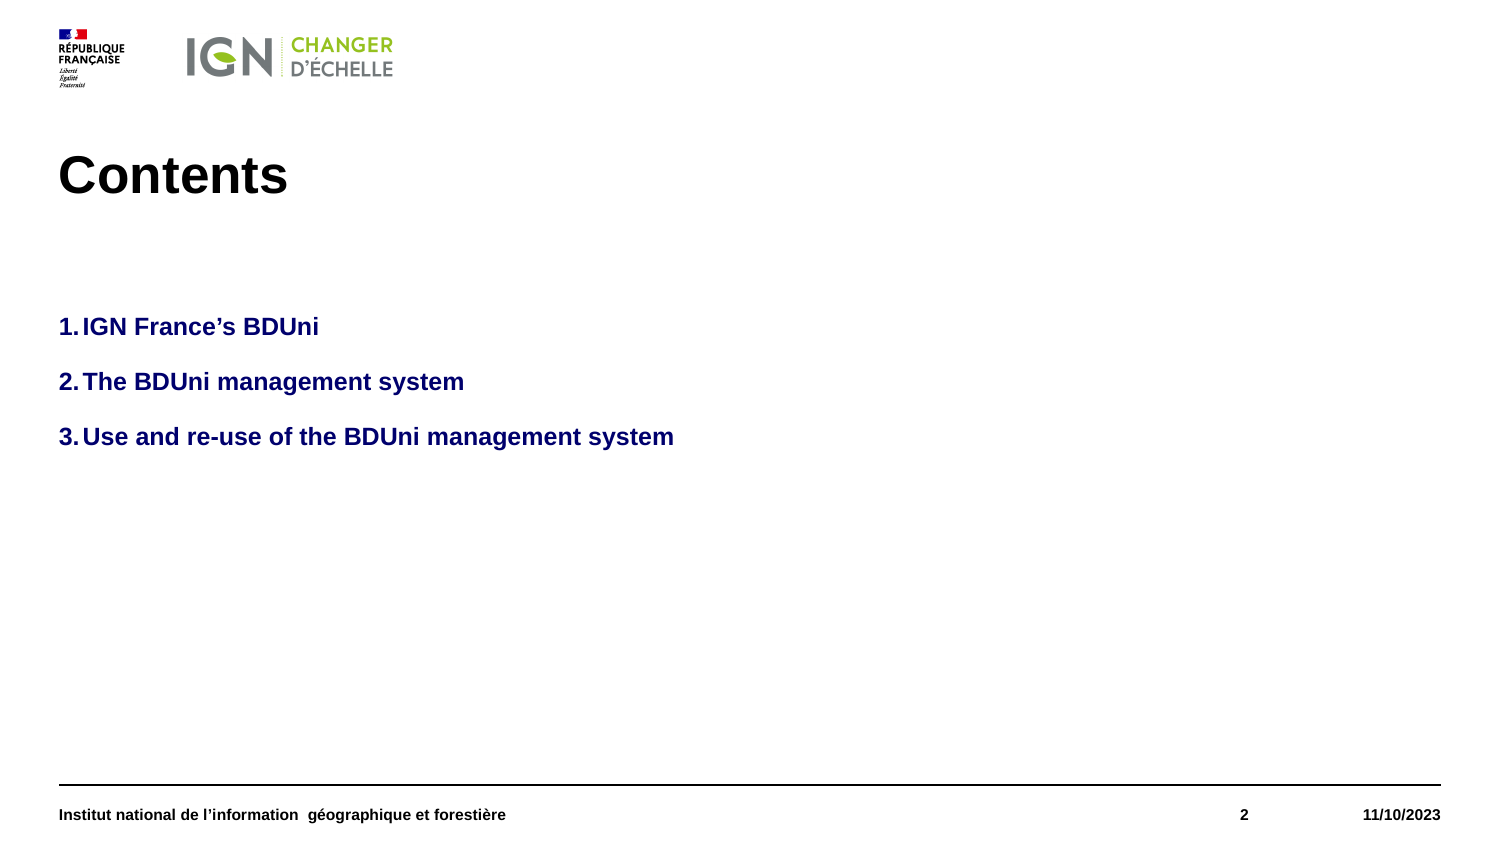

# Contents
IGN France’s BDUni
The BDUni management system
Use and re-use of the BDUni management system

Institut national de l’information  géographique et forestière
2
11/10/2023